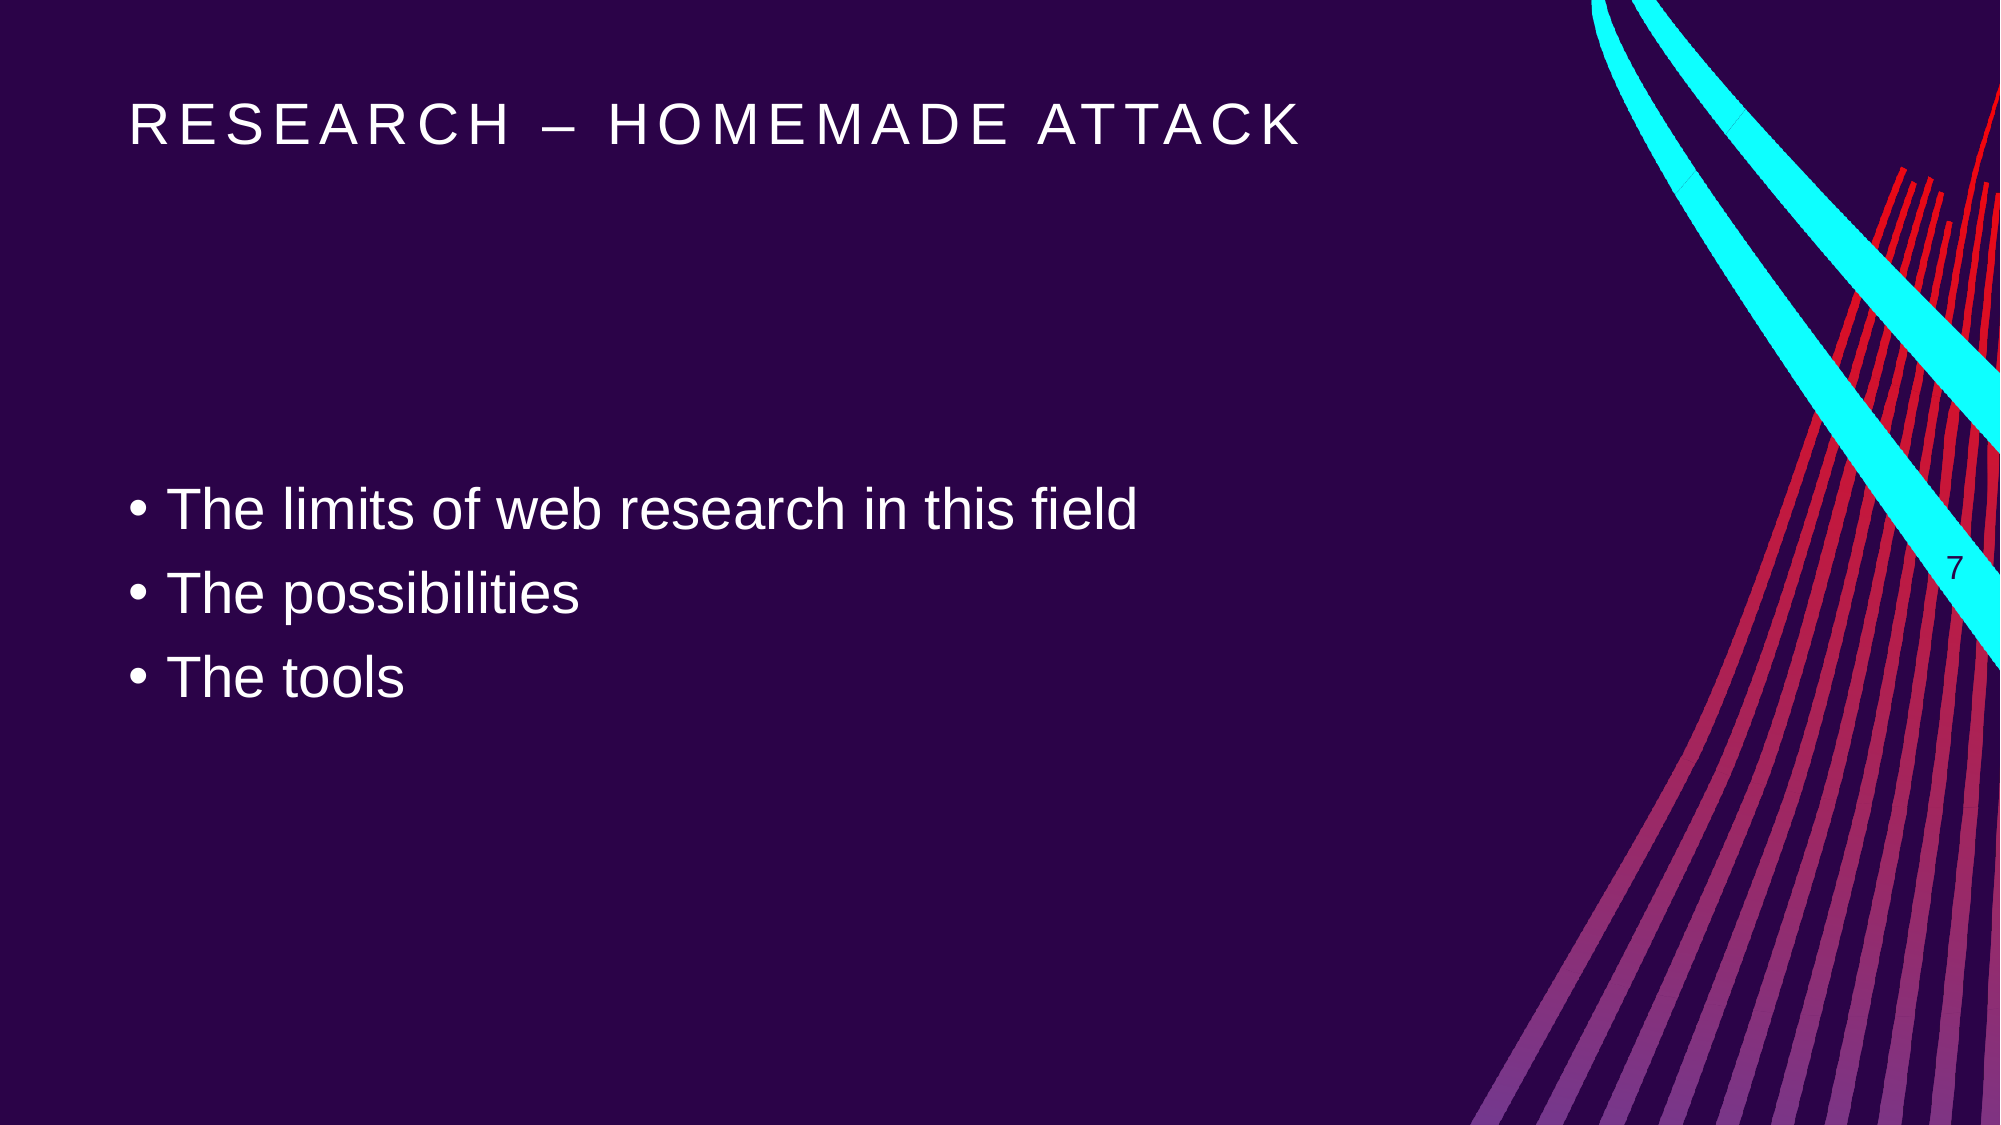

# Research – homemade attack
The limits of web research in this field
The possibilities
The tools

7